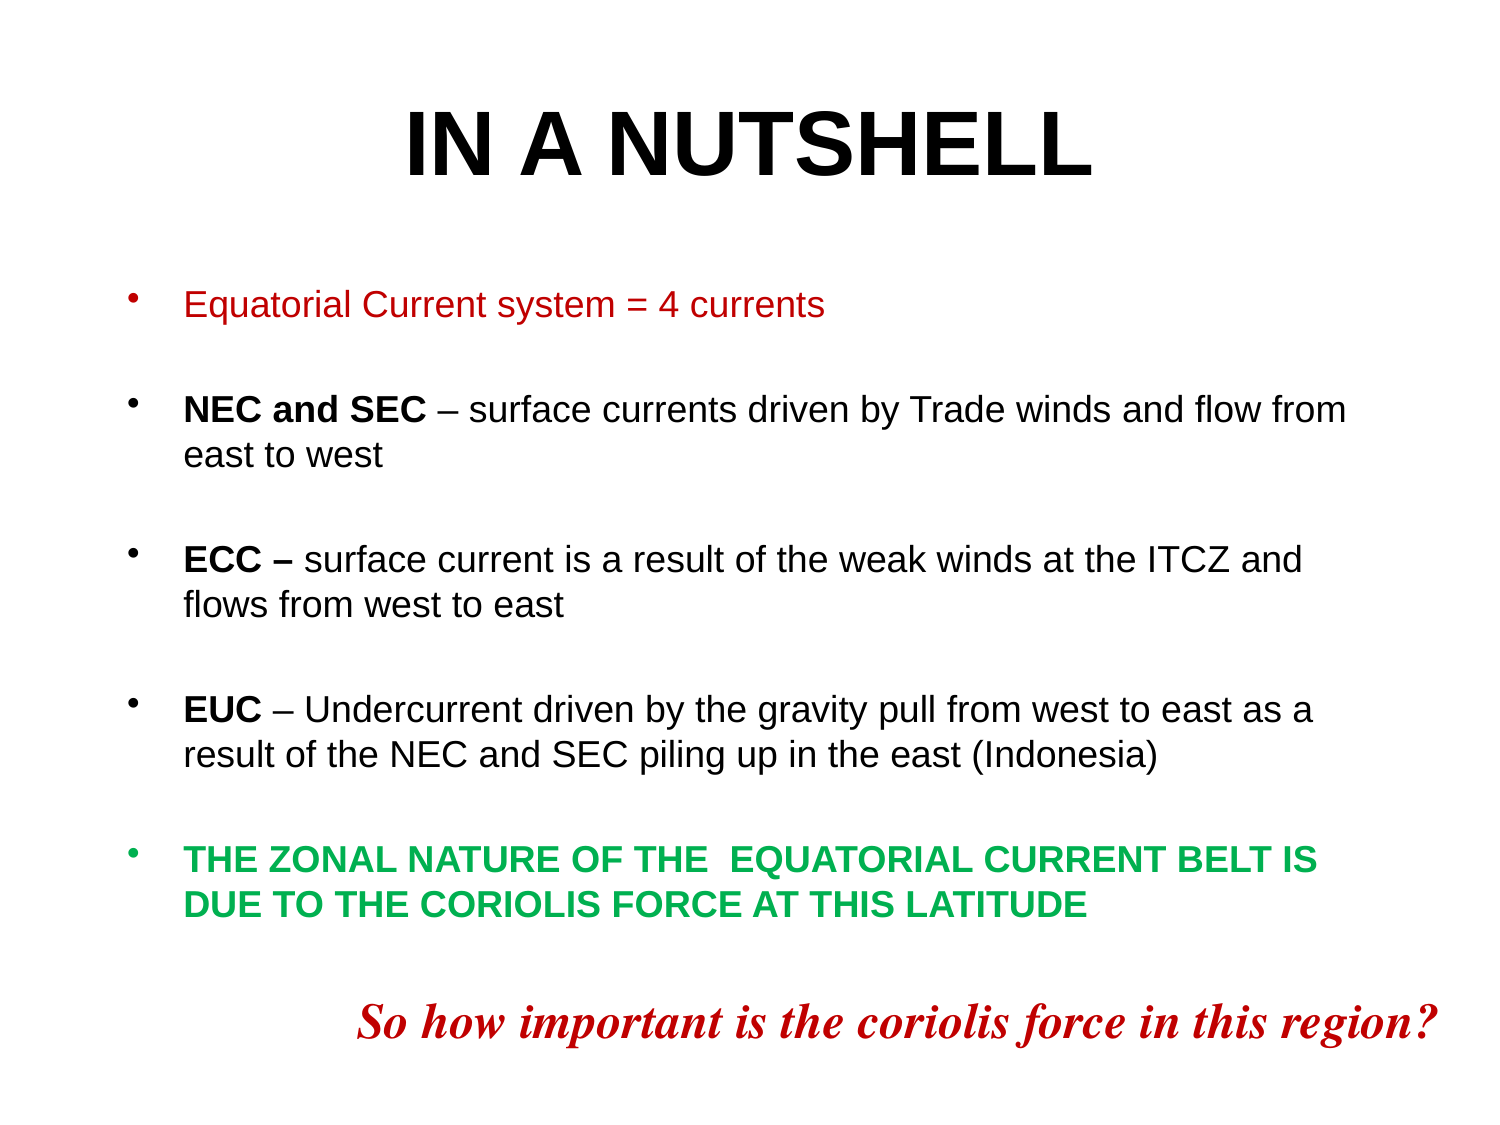

# IN A NUTSHELL

Equatorial Current system = 4 currents

NEC and SEC – surface currents driven by Trade winds and flow from east to west

ECC – surface current is a result of the weak winds at the ITCZ and flows from west to east

EUC – Undercurrent driven by the gravity pull from west to east as a result of the NEC and SEC piling up in the east (Indonesia)

THE ZONAL NATURE OF THE  EQUATORIAL CURRENT BELT IS DUE TO THE CORIOLIS FORCE AT THIS LATITUDE
So how important is the coriolis force in this region?